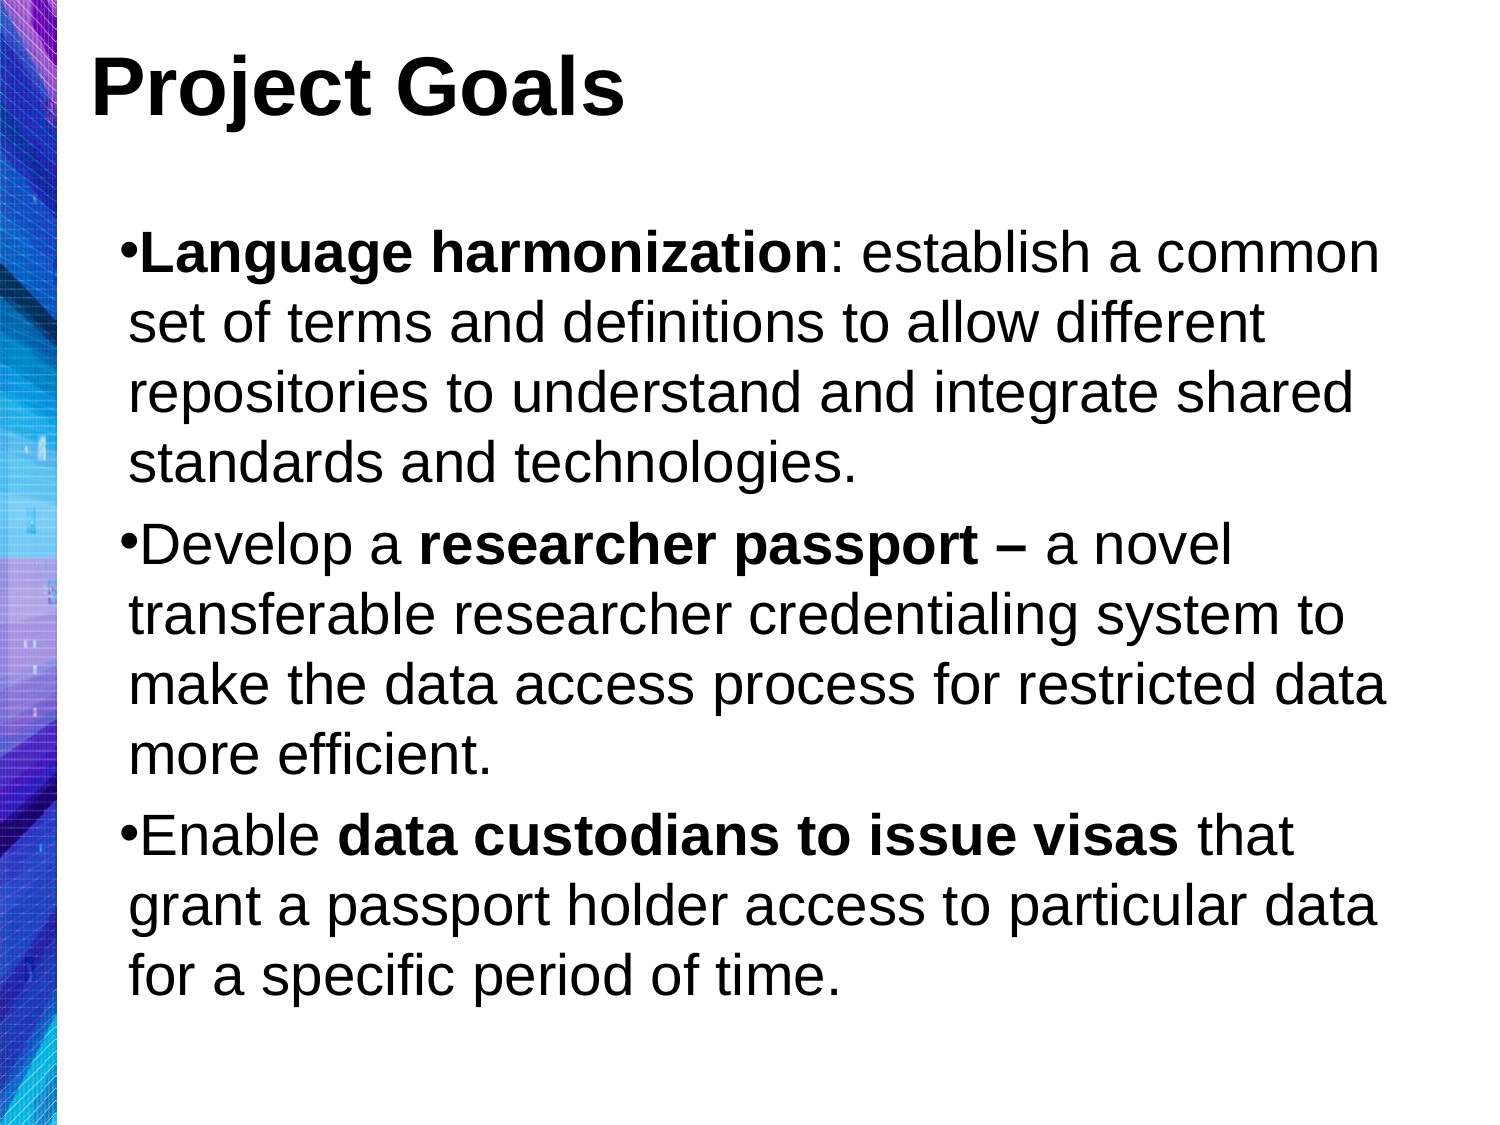

# Project Goals
Language harmonization: establish a common set of terms and definitions to allow different repositories to understand and integrate shared standards and technologies.
Develop a researcher passport – a novel transferable researcher credentialing system to make the data access process for restricted data more efficient.
Enable data custodians to issue visas that grant a passport holder access to particular data for a specific period of time.